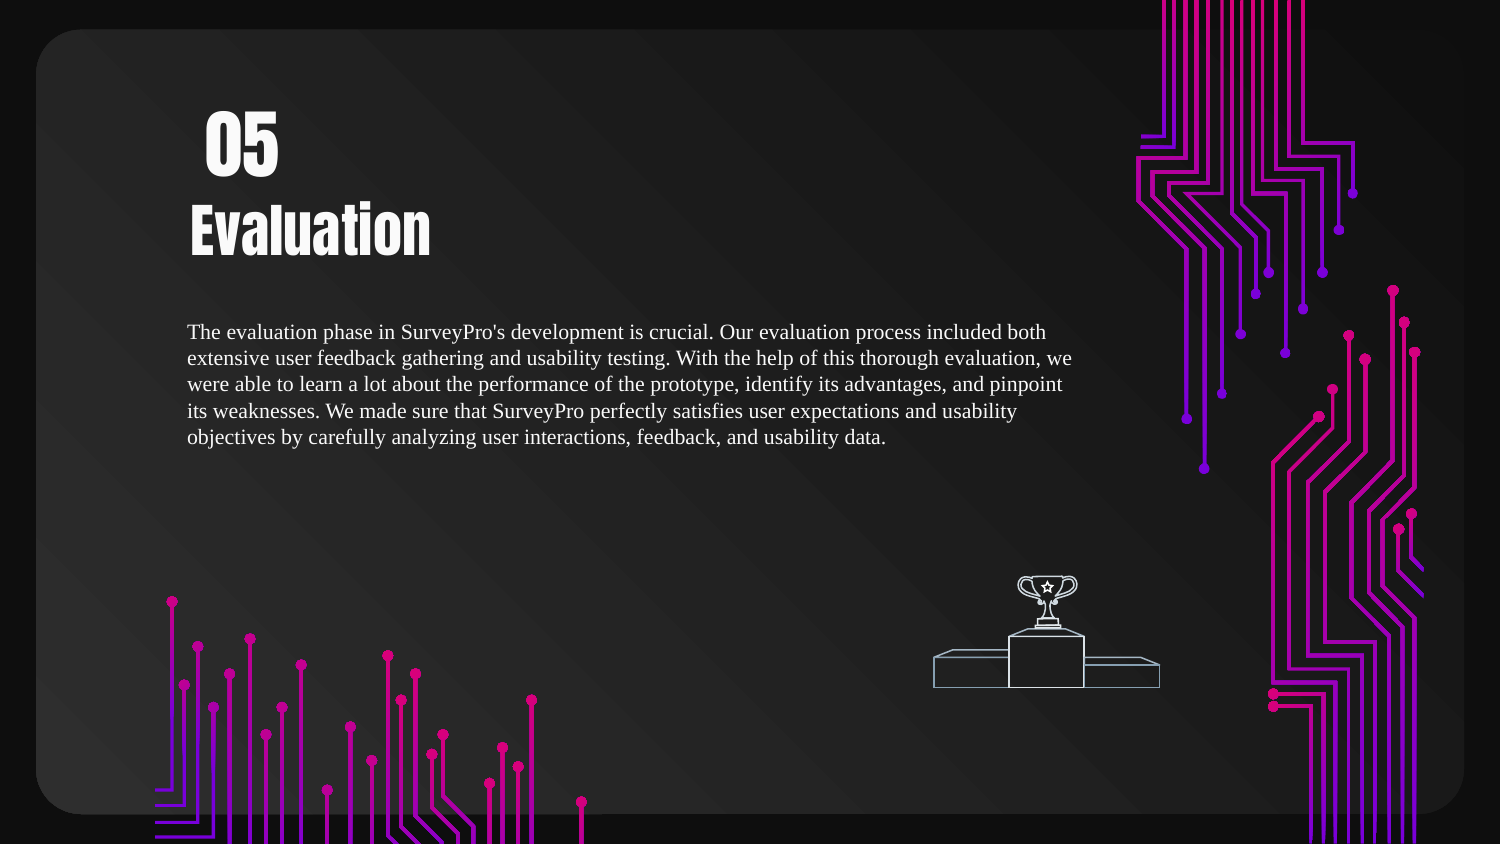

05
# Evaluation
        The evaluation phase in SurveyPro's development is crucial. Our evaluation process included both extensive user feedback gathering and usability testing. With the help of this thorough evaluation, we were able to learn a lot about the performance of the prototype, identify its advantages, and pinpoint its weaknesses. We made sure that SurveyPro perfectly satisfies user expectations and usability objectives by carefully analyzing user interactions, feedback, and usability data.